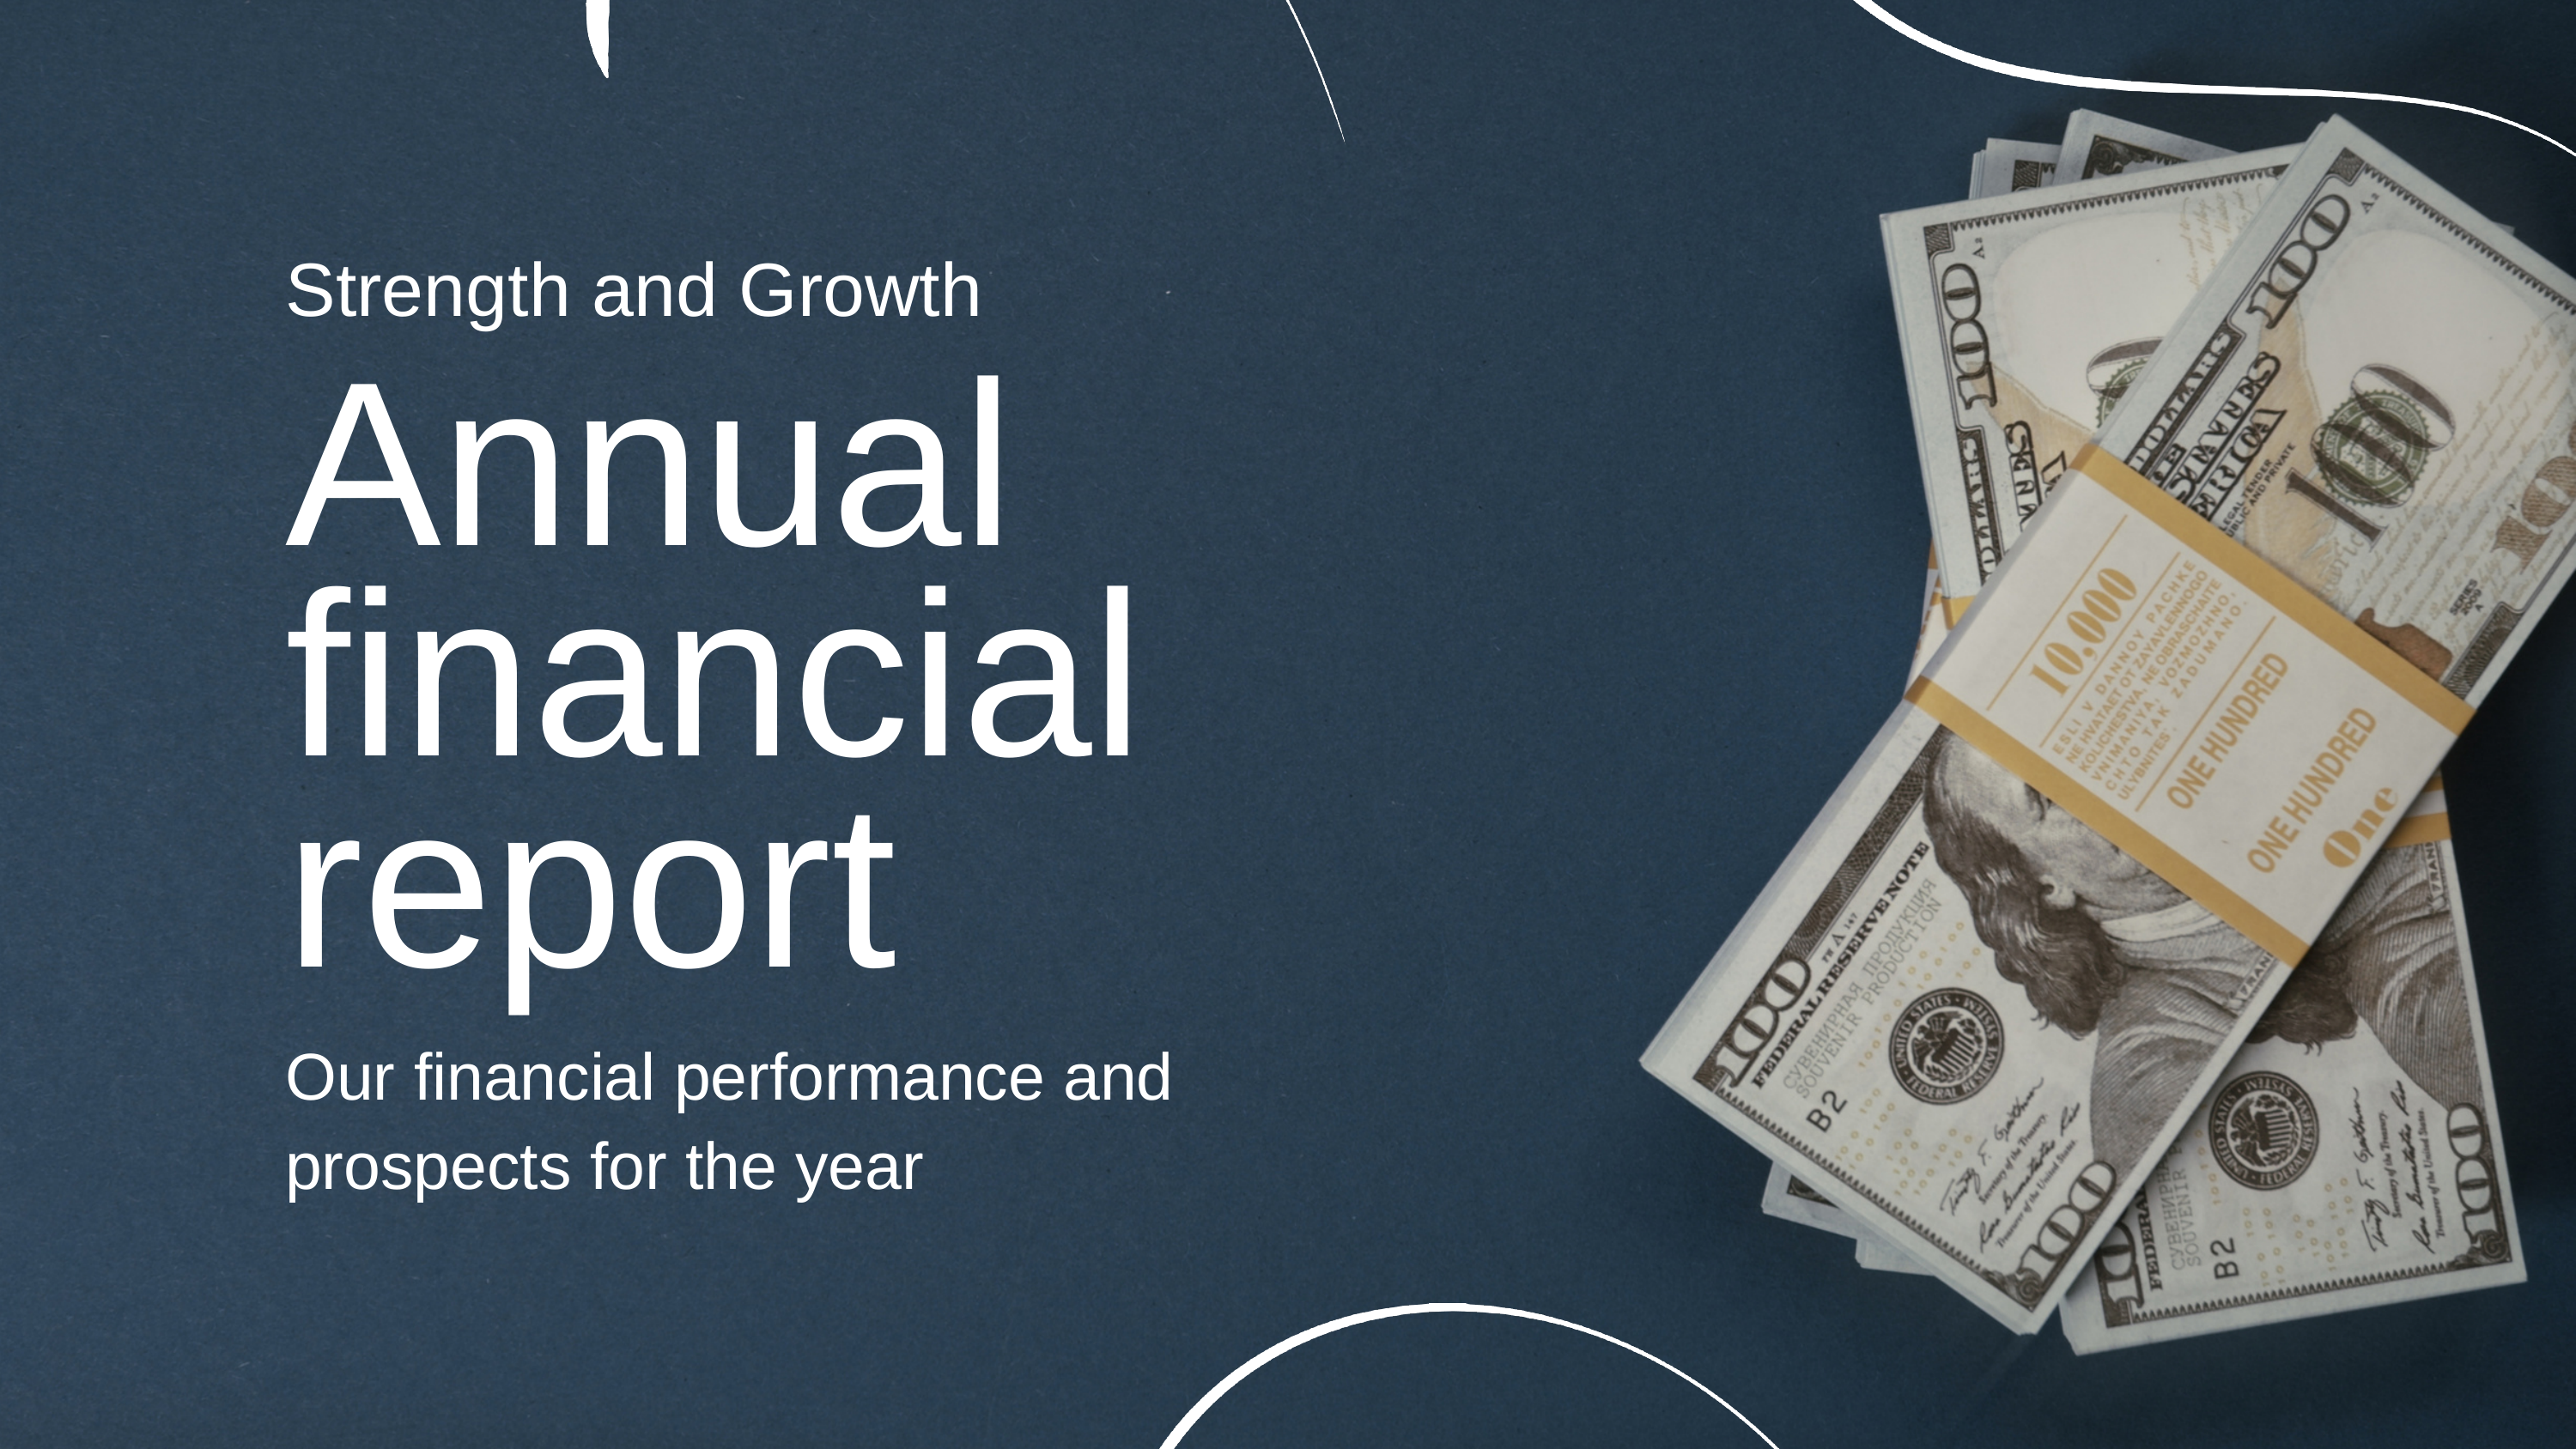

Strength and Growth
Annual financial report
Our financial performance and prospects for the year